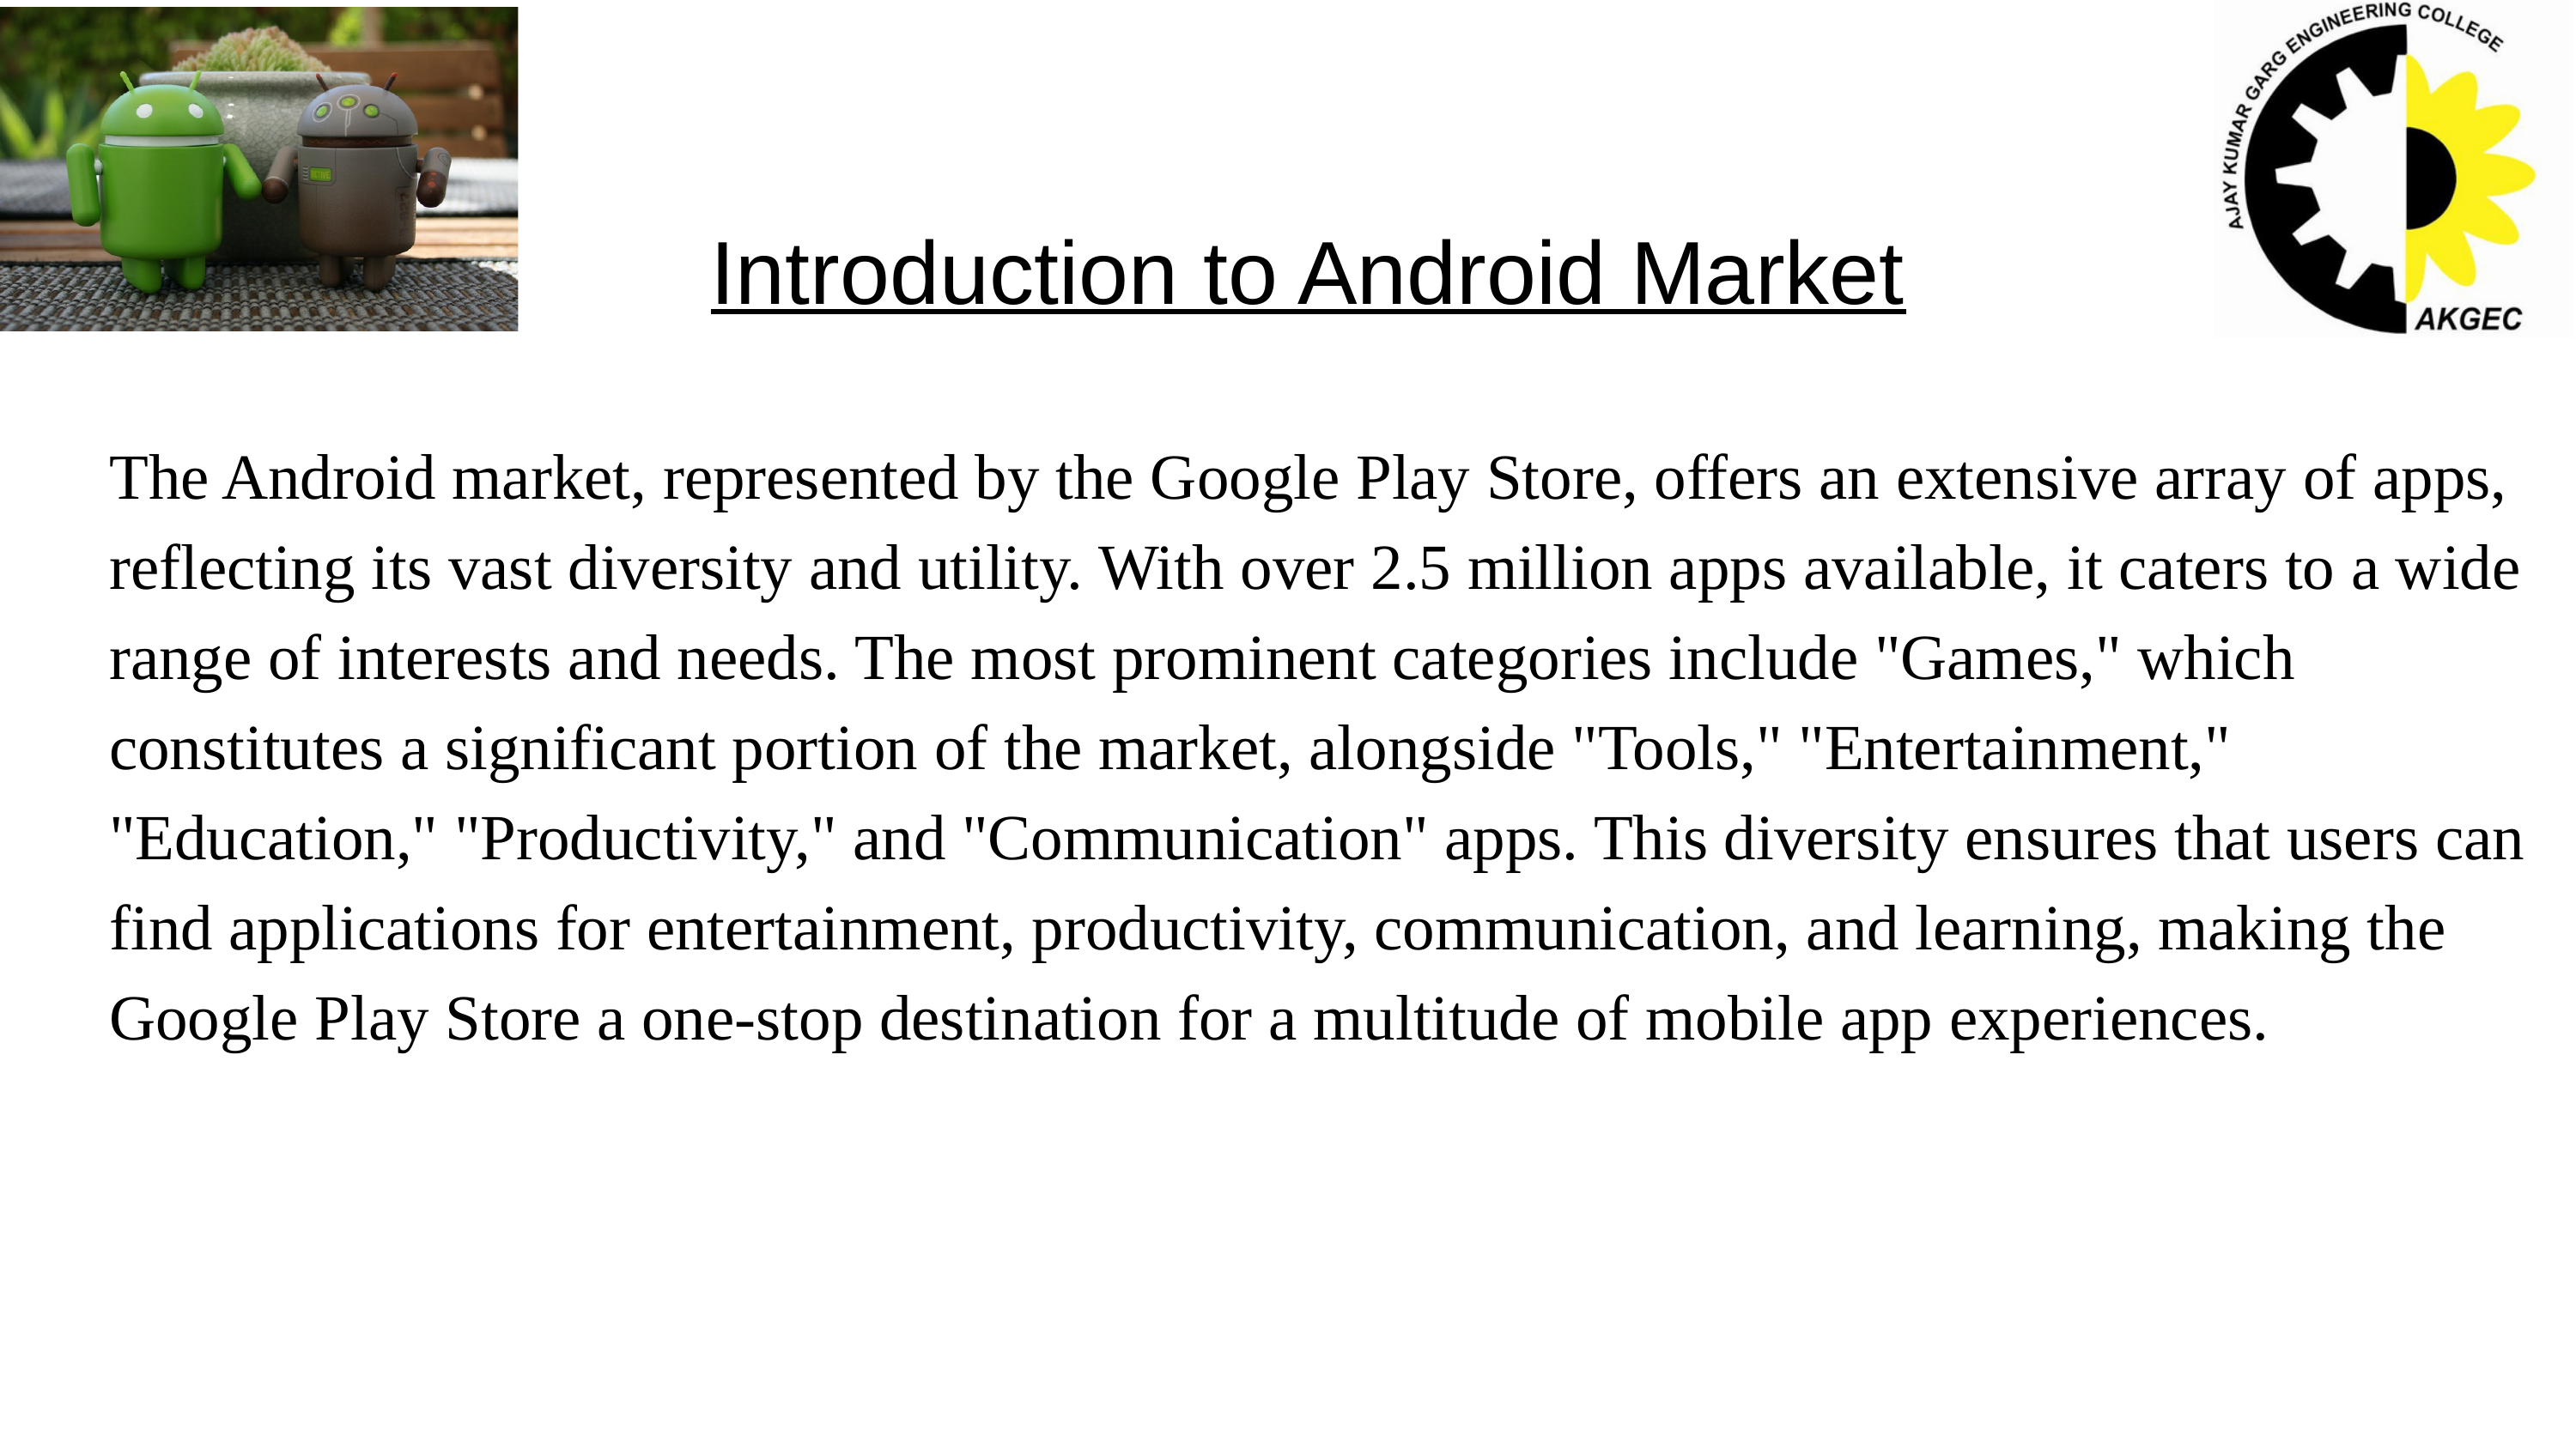

Introduction to Android Market
The Android market, represented by the Google Play Store, offers an extensive array of apps, reflecting its vast diversity and utility. With over 2.5 million apps available, it caters to a wide range of interests and needs. The most prominent categories include "Games," which constitutes a significant portion of the market, alongside "Tools," "Entertainment," "Education," "Productivity," and "Communication" apps. This diversity ensures that users can find applications for entertainment, productivity, communication, and learning, making the Google Play Store a one-stop destination for a multitude of mobile app experiences.